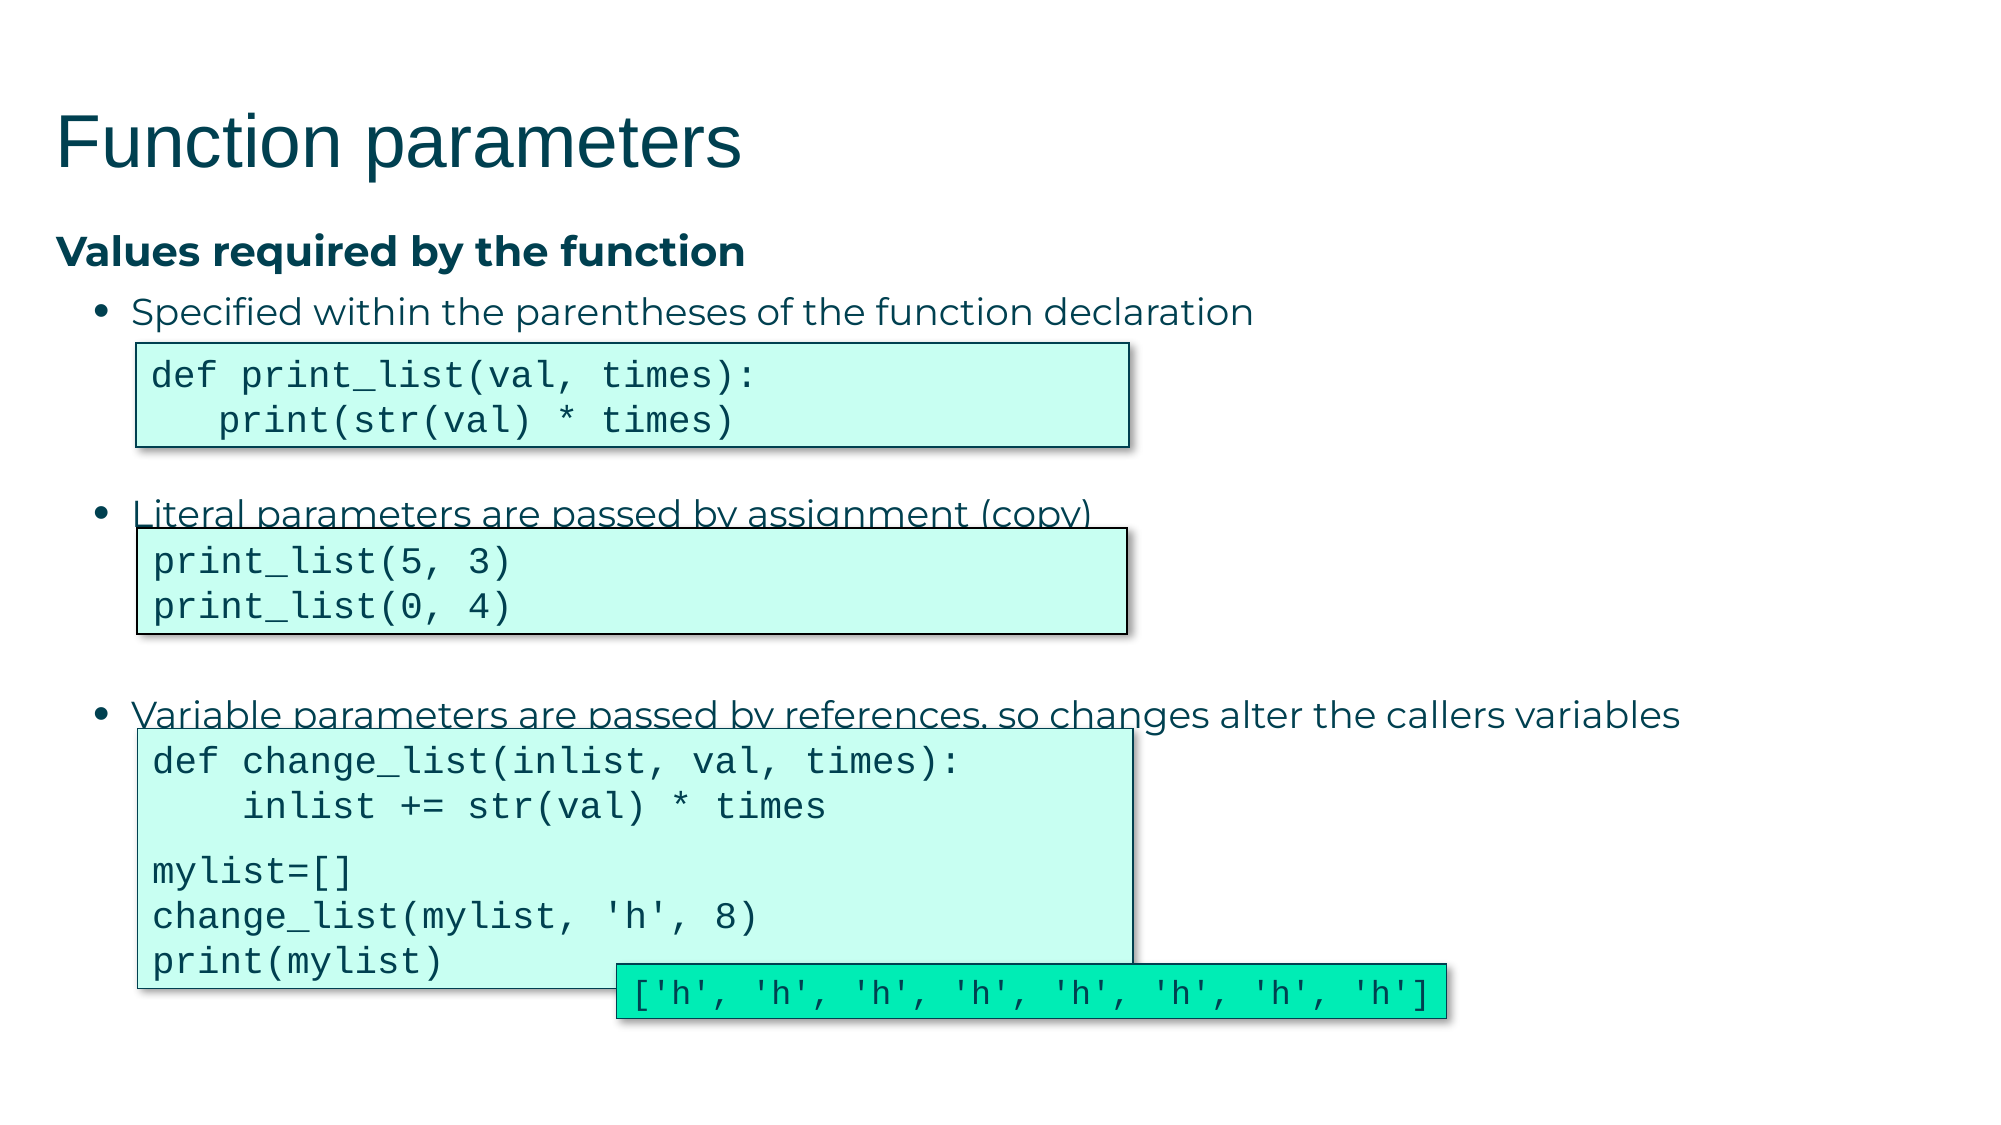

# Function parameters
Values required by the function
Specified within the parentheses of the function declaration

Literal parameters are passed by assignment (copy)

Variable parameters are passed by references, so changes alter the callers variables
def print_list(val, times):
   print(str(val) * times)
print_list(5, 3)
print_list(0, 4)
def change_list(inlist, val, times):
    inlist += str(val) * times

mylist=[]
change_list(mylist, 'h', 8)
print(mylist)
['h', 'h', 'h', 'h', 'h', 'h', 'h', 'h']